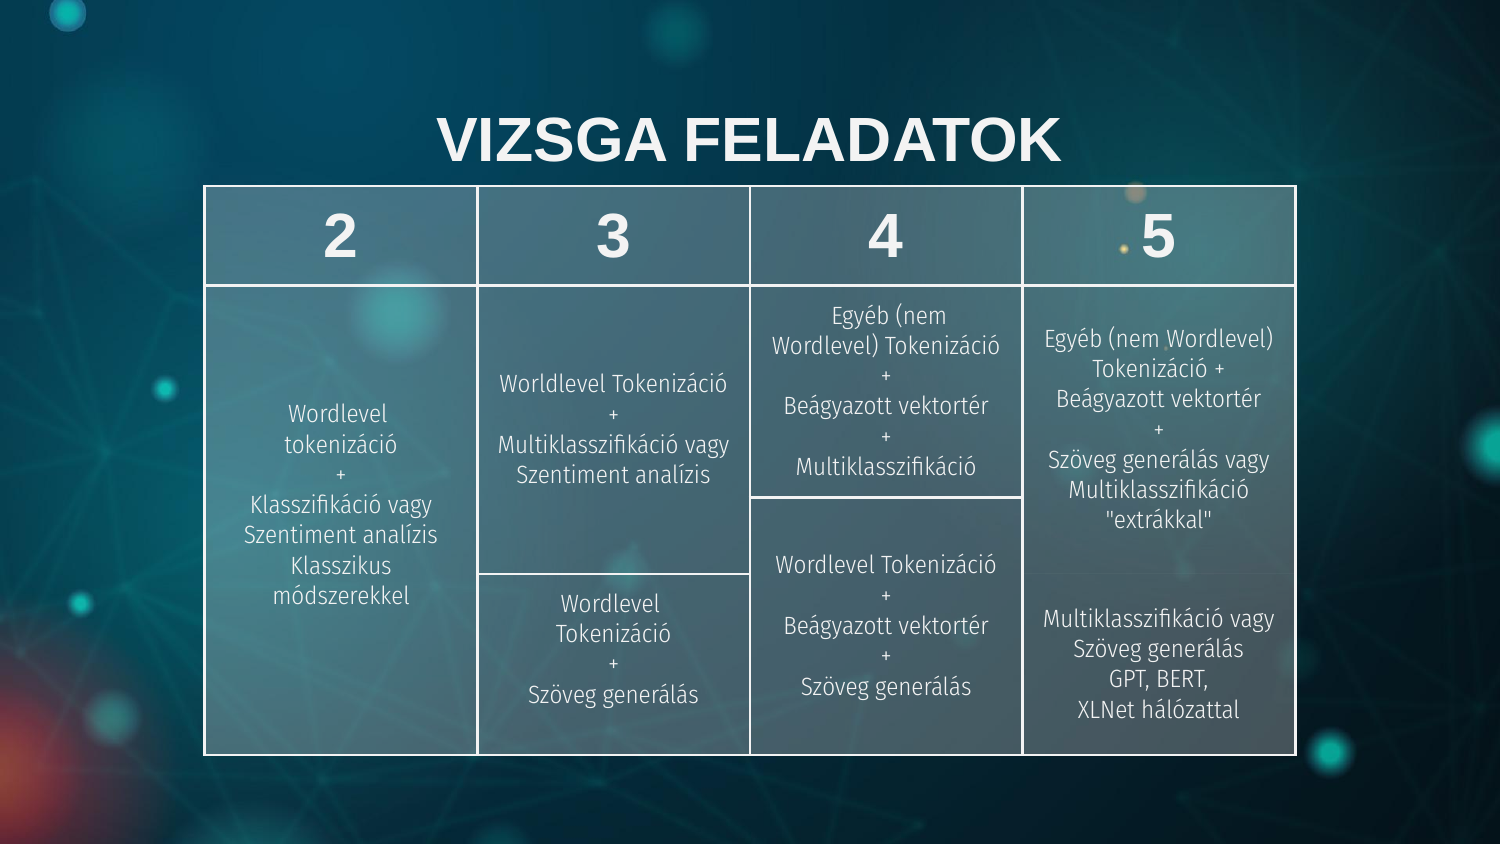

# VIZSGA FELADATOK
| 2 | 3 | 4 | 5 |
| --- | --- | --- | --- |
| Wordlevel  tokenizáció + Klasszifikáció vagy Szentiment analízis Klasszikus módszerekkel | Worldlevel Tokenizáció + Multiklasszifikáció vagy Szentiment analízis | Egyéb (nem Wordlevel) Tokenizáció + Beágyazott vektortér + Multiklasszifikáció | Egyéb (nem Wordlevel) Tokenizáció + Beágyazott vektortér + Szöveg generálás vagy Multiklasszifikáció "extrákkal" |
|  |  | Wordlevel Tokenizáció + Beágyazott vektortér + Szöveg generálás |  |
|  |  |  | Multiklasszifikáció vagy Szöveg generálás GPT, BERT, XLNet hálózattal |
|  | Wordlevel  Tokenizáció + Szöveg generálás |  |  |